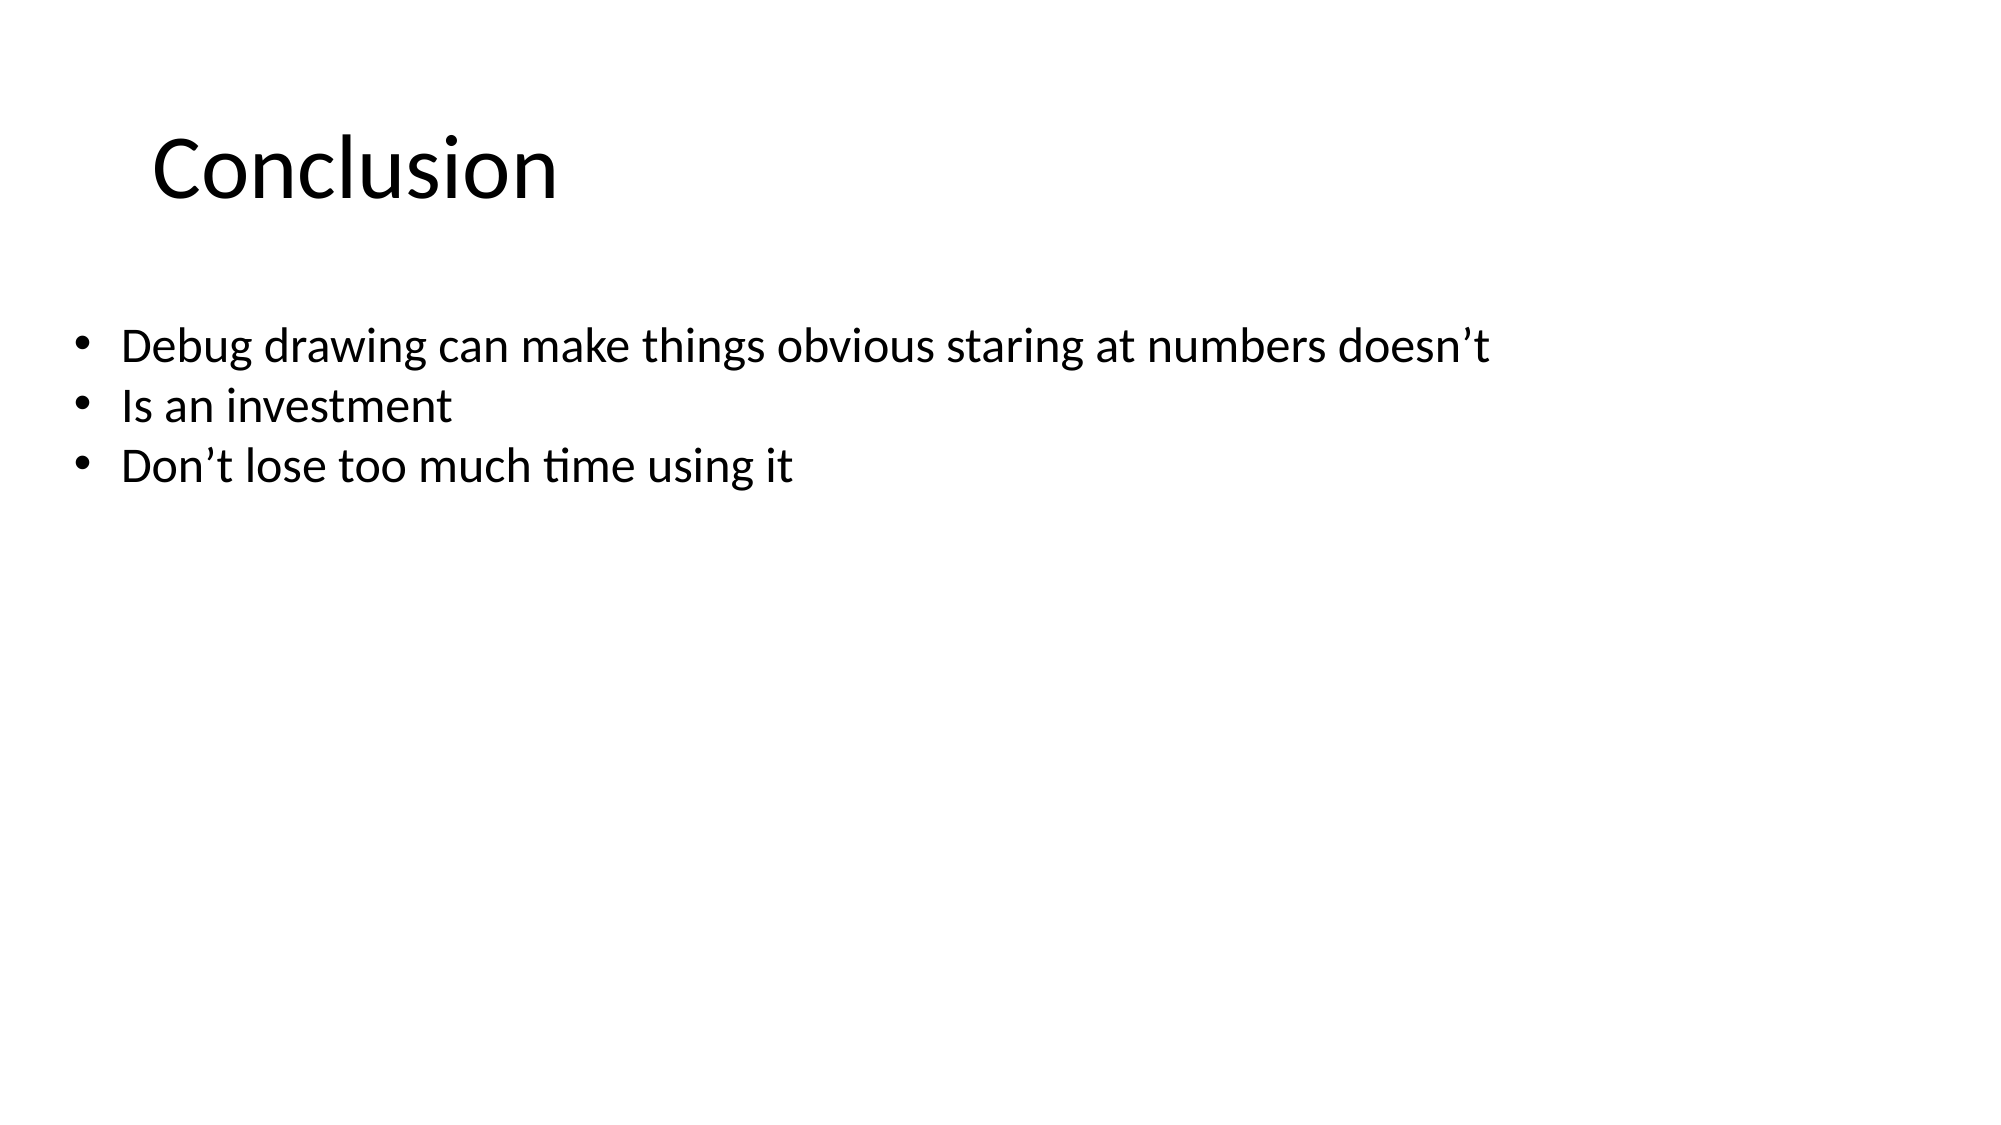

# Conclusion
Debug drawing can make things obvious staring at numbers doesn’t
Is an investment
Don’t lose too much time using it